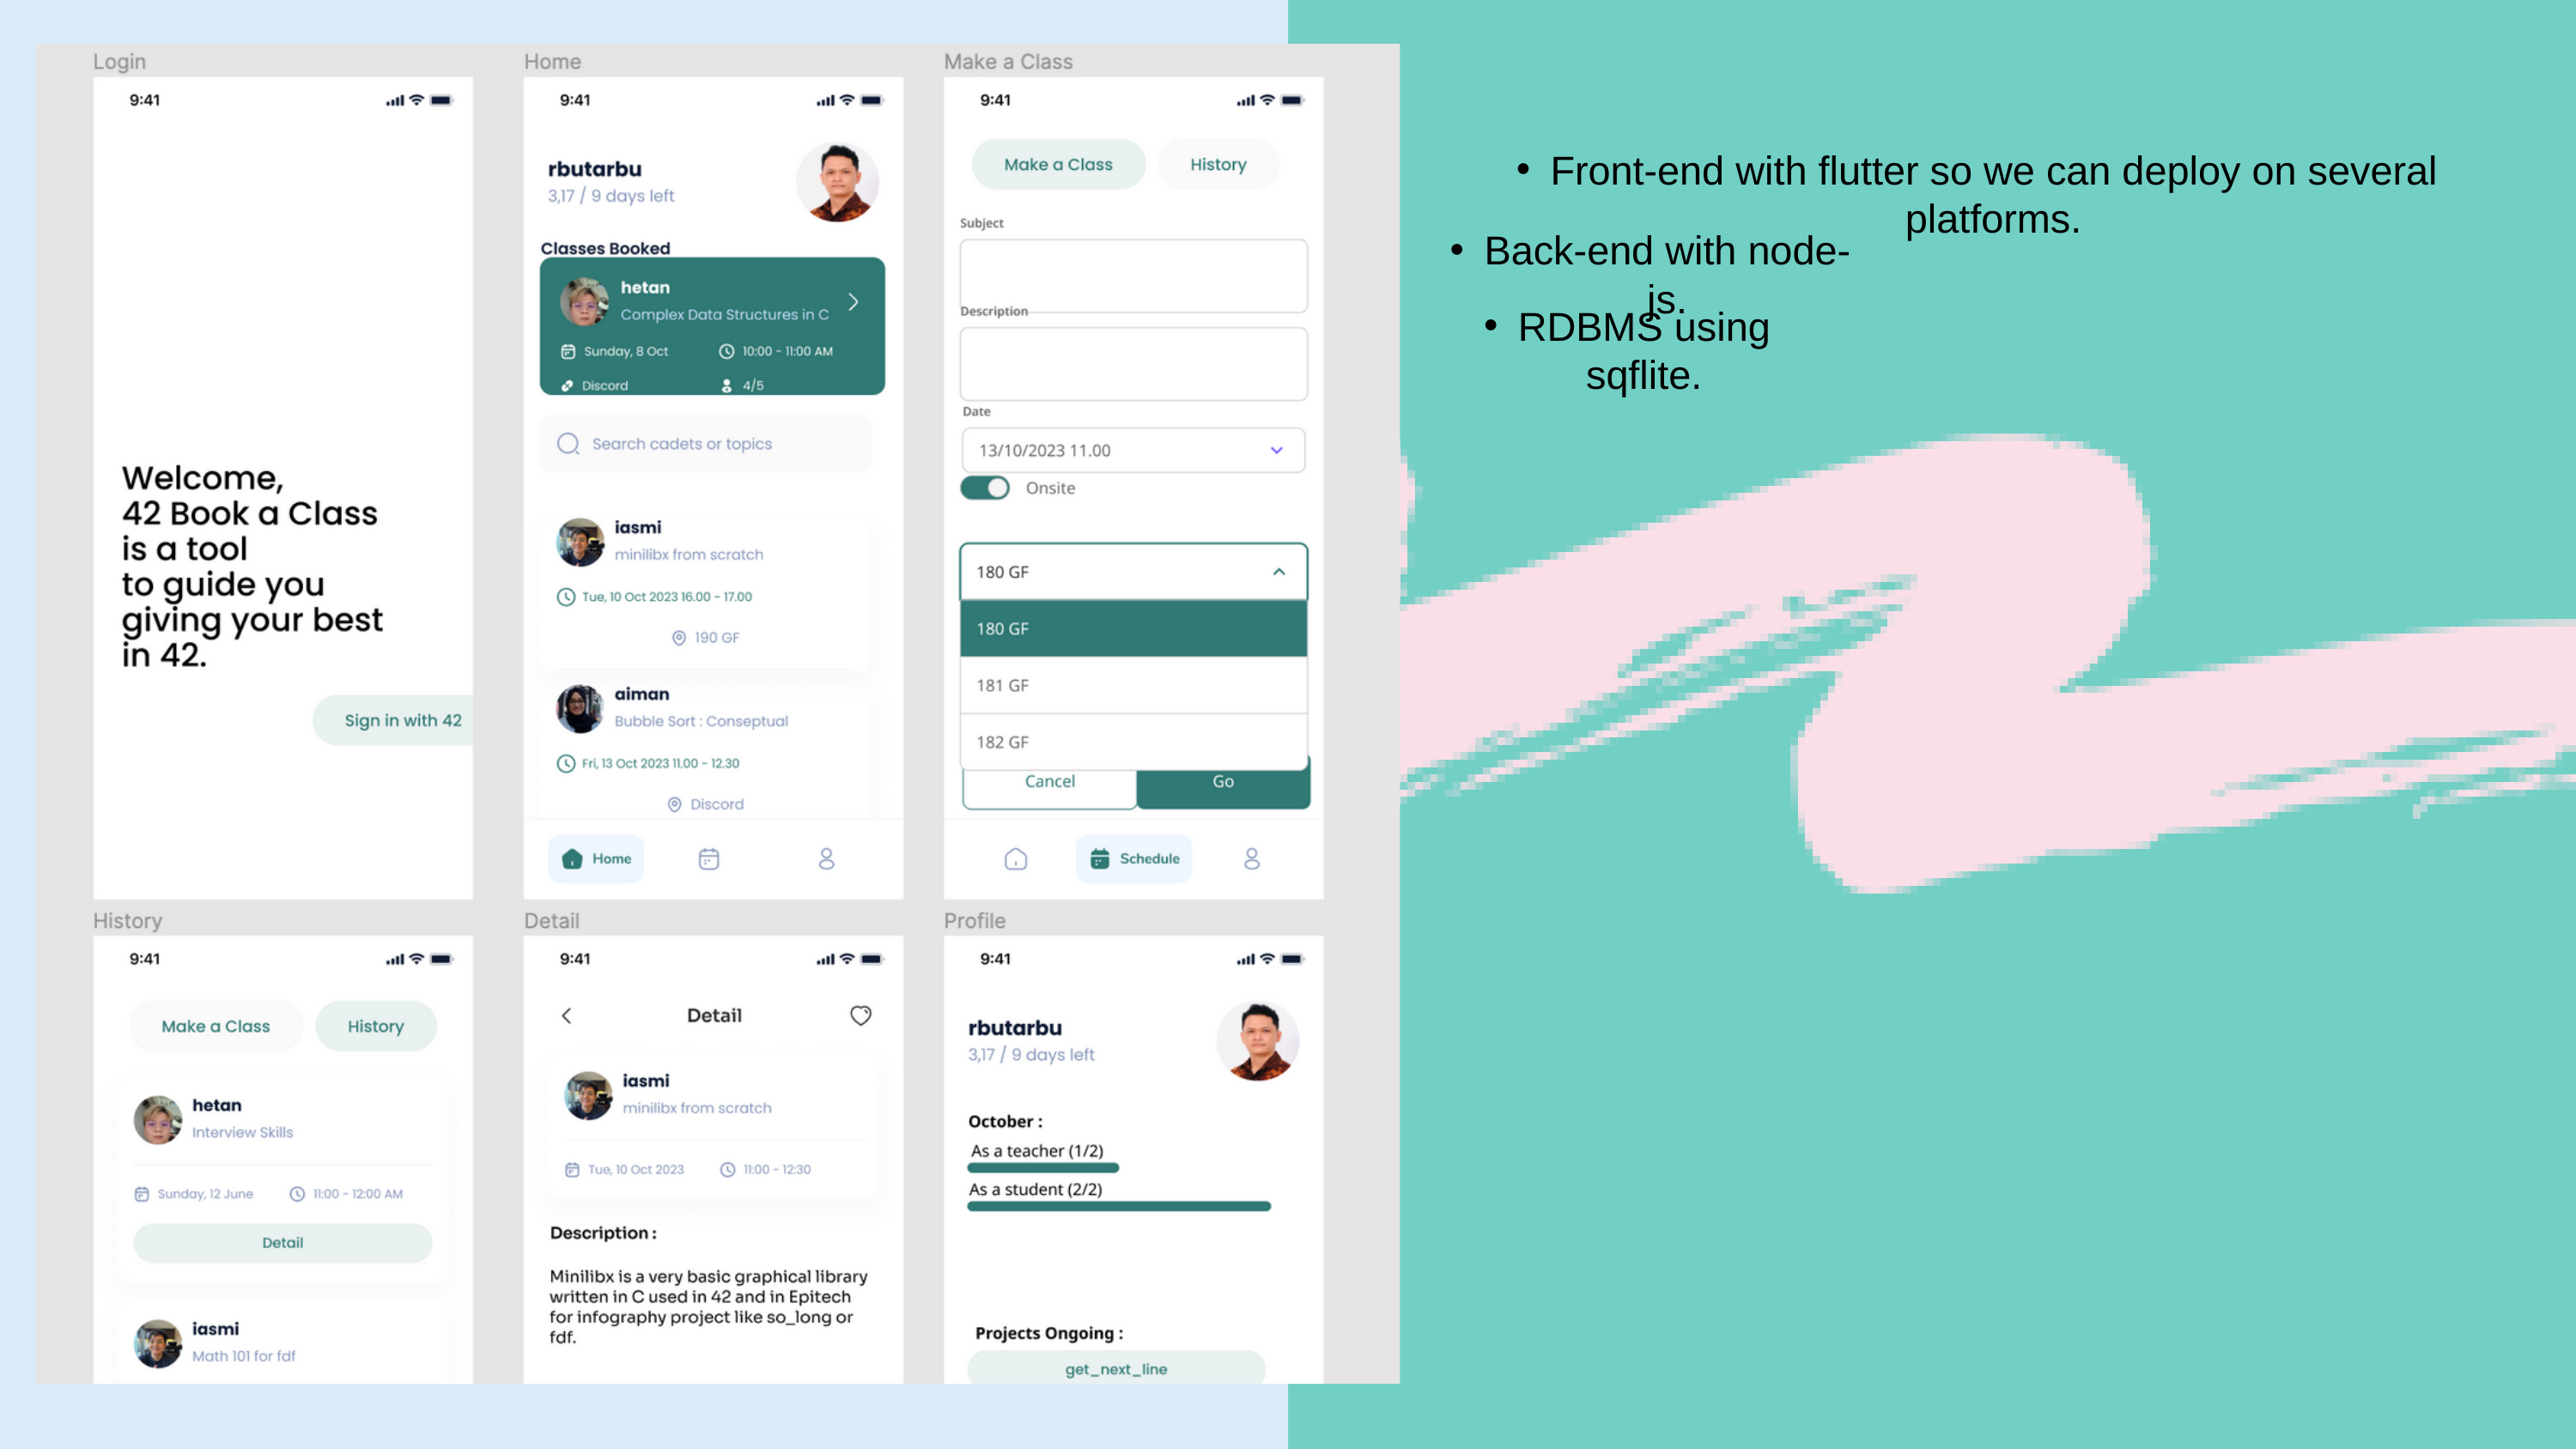

Front-end with flutter so we can deploy on several platforms.
Back-end with node-js.
RDBMS using sqflite.